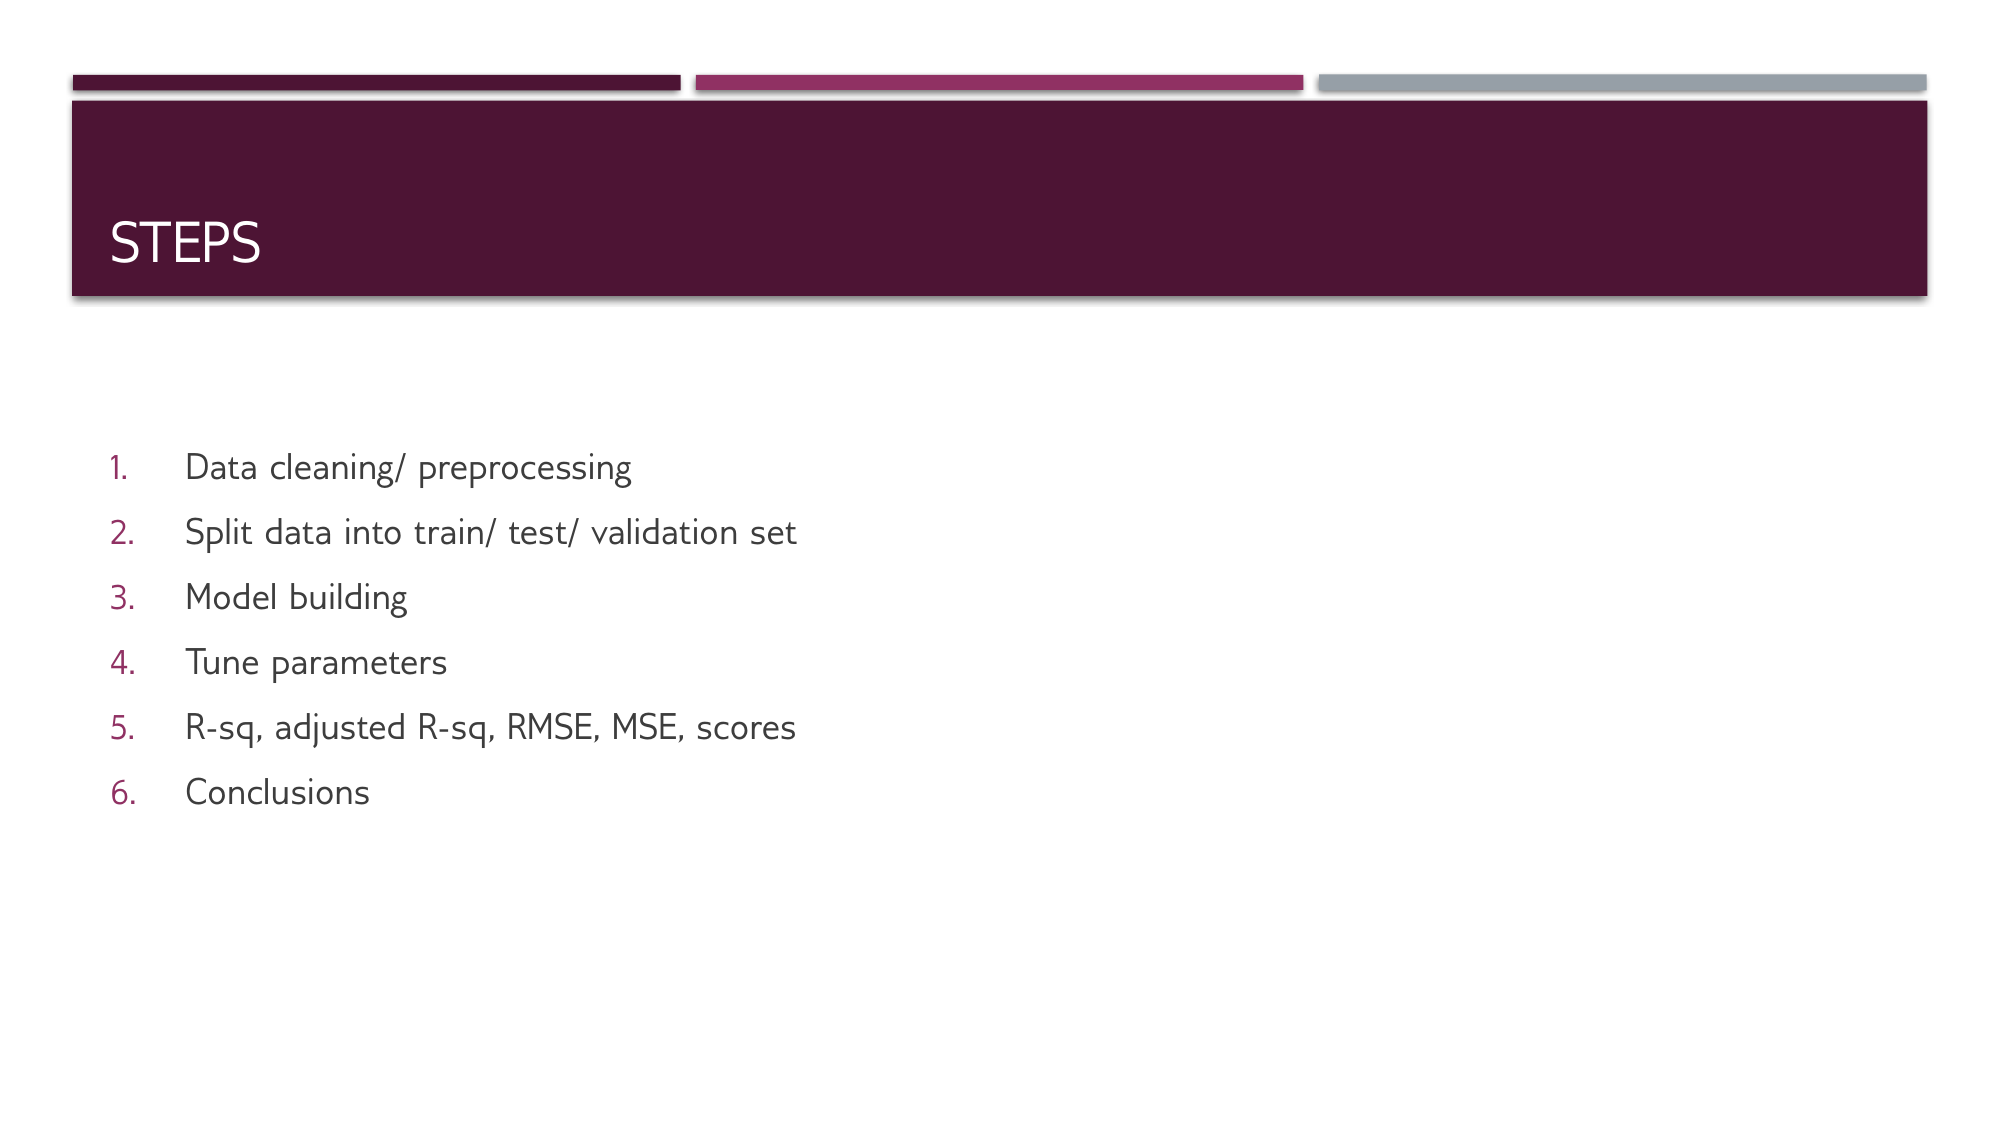

# steps
Data cleaning/ preprocessing
Split data into train/ test/ validation set
Model building
Tune parameters
R-sq, adjusted R-sq, RMSE, MSE, scores
Conclusions